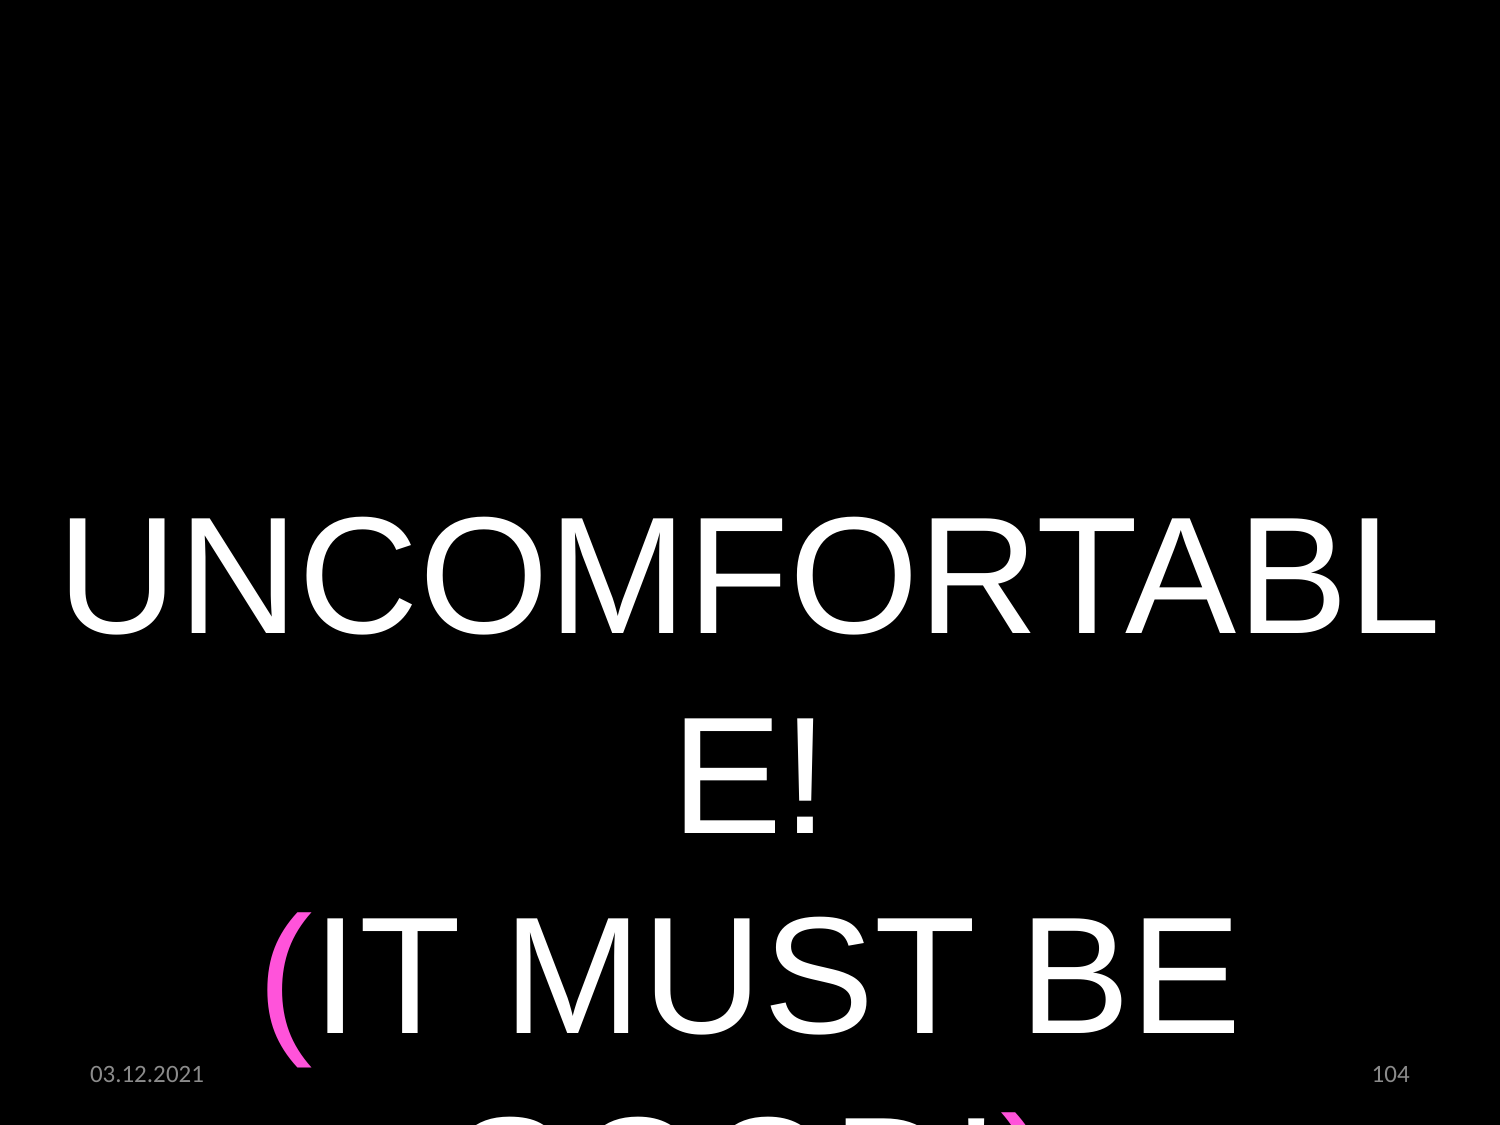

UNCOMFORTABLE!
(IT MUST BE GOOD!)
03.12.2021
104